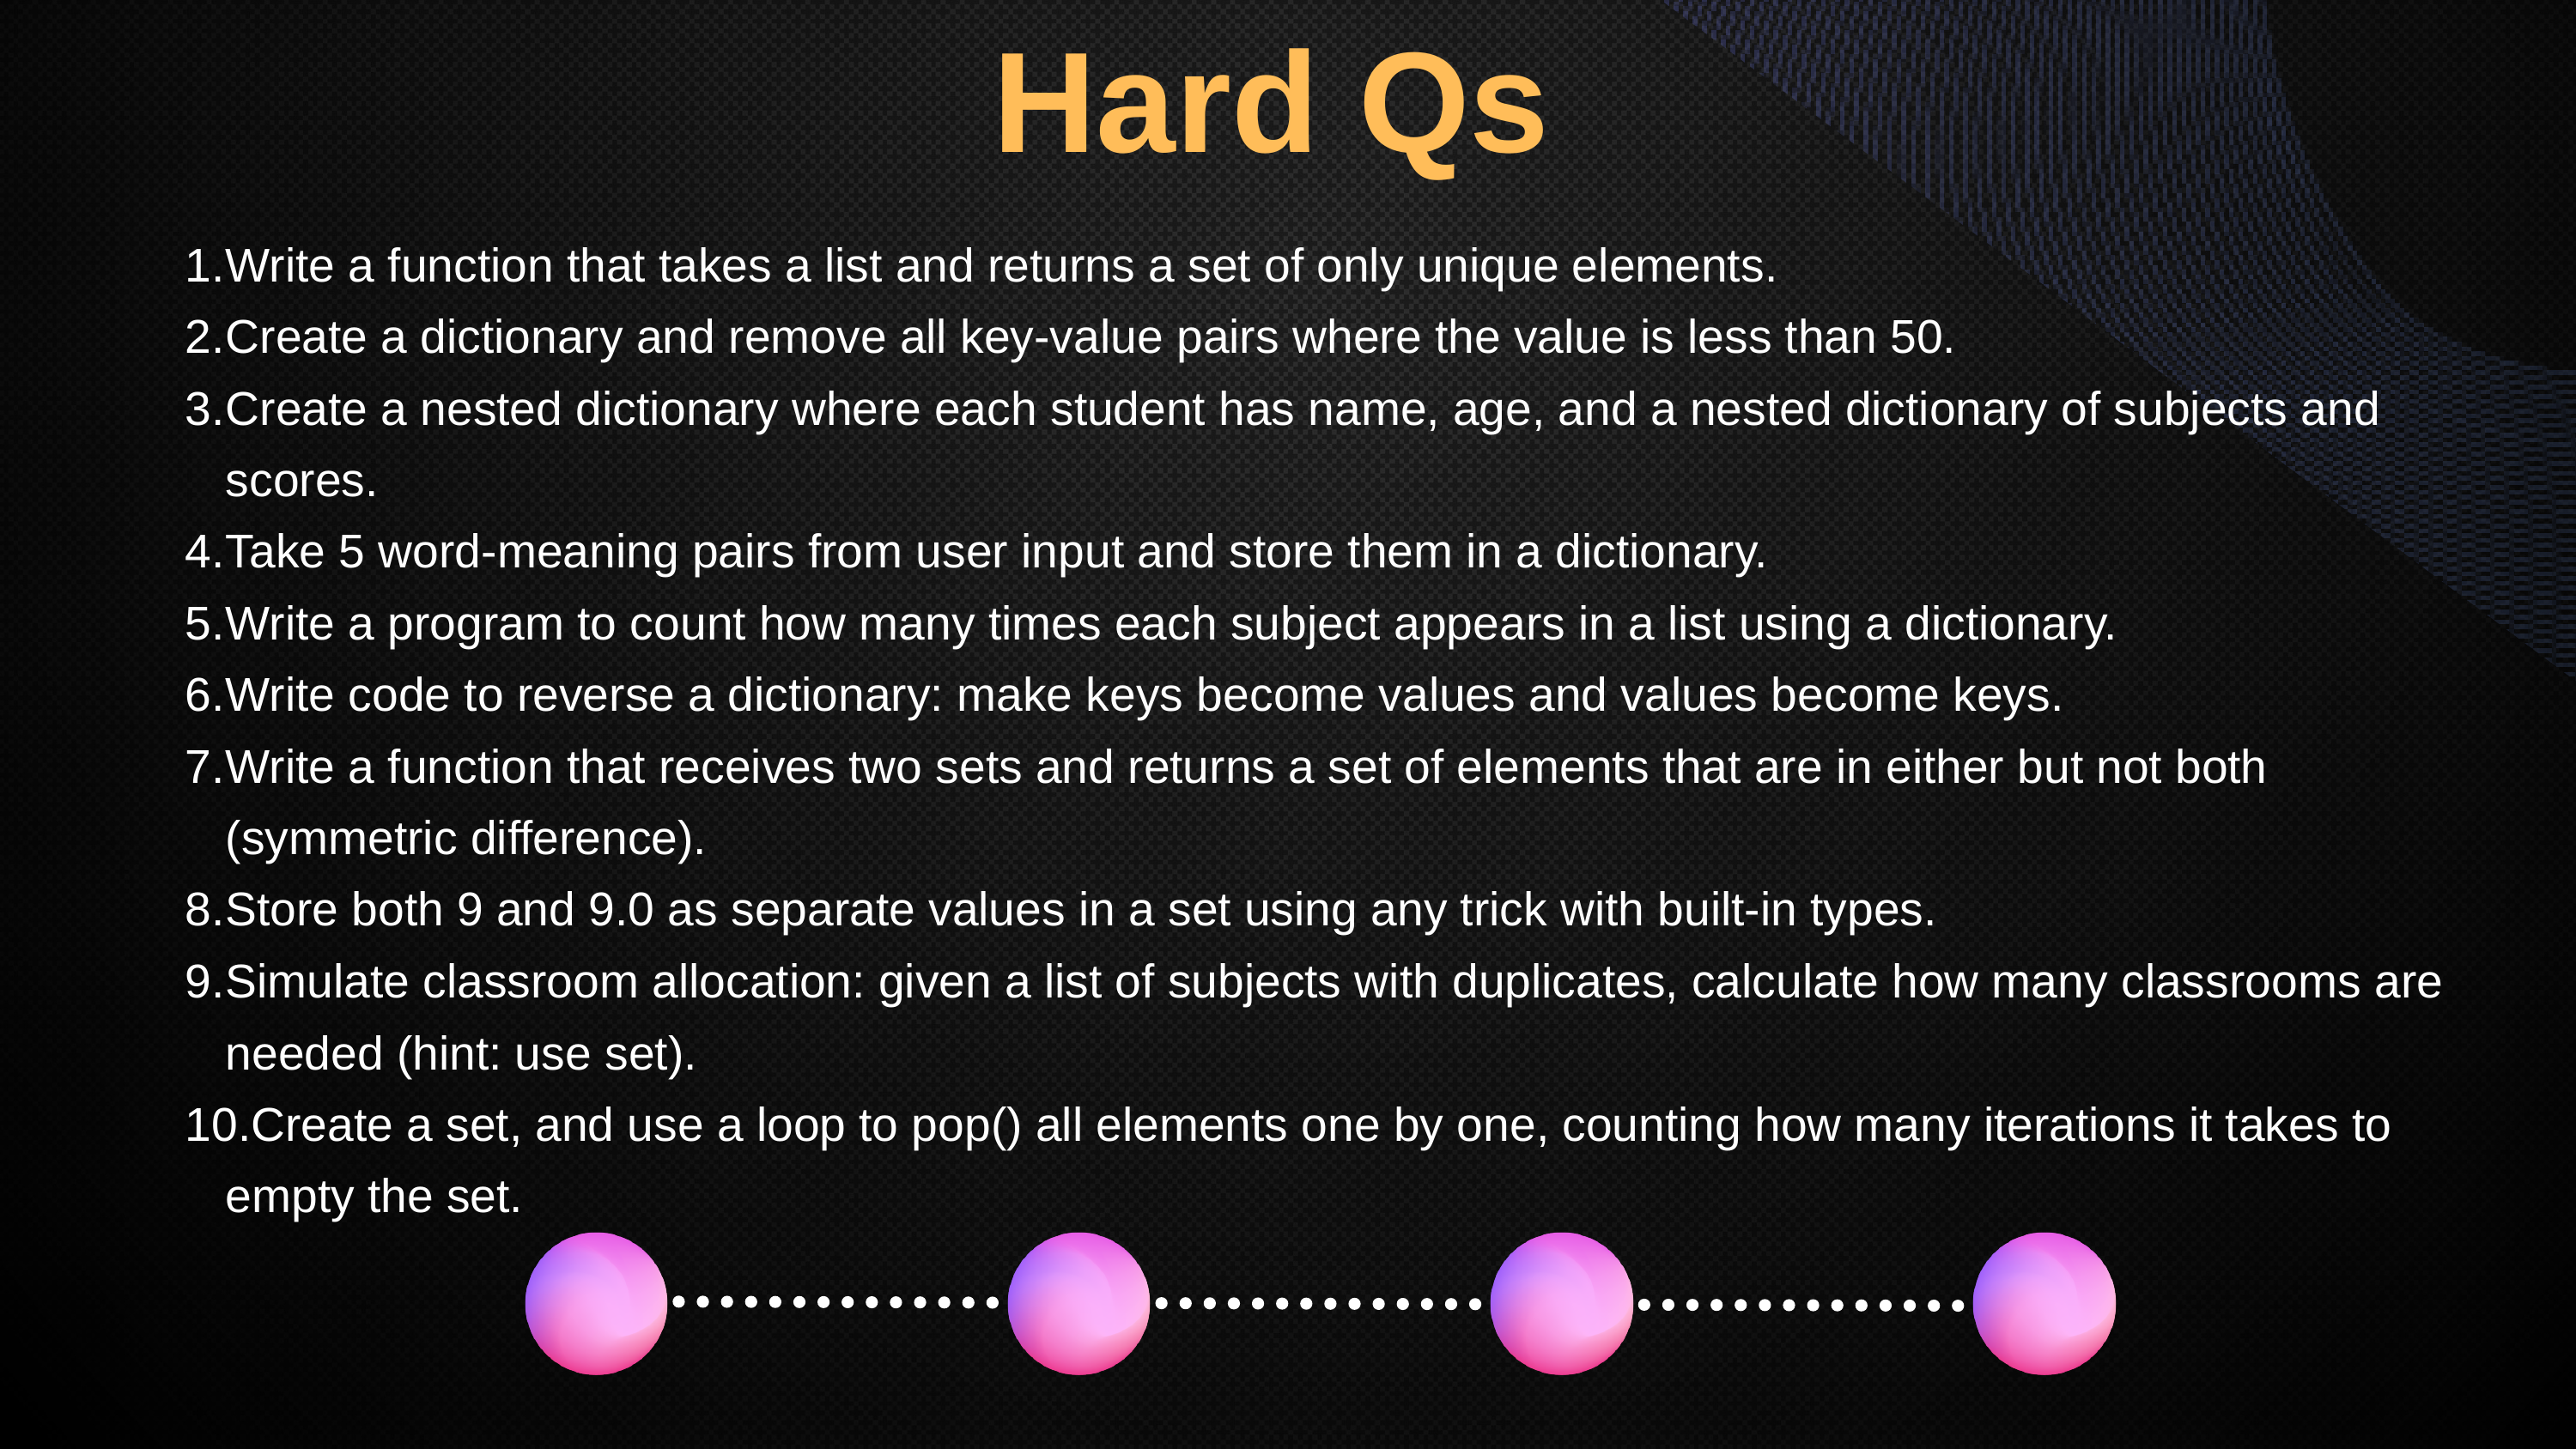

Hard Qs
Write a function that takes a list and returns a set of only unique elements.
Create a dictionary and remove all key-value pairs where the value is less than 50.
Create a nested dictionary where each student has name, age, and a nested dictionary of subjects and scores.
Take 5 word-meaning pairs from user input and store them in a dictionary.
Write a program to count how many times each subject appears in a list using a dictionary.
Write code to reverse a dictionary: make keys become values and values become keys.
Write a function that receives two sets and returns a set of elements that are in either but not both (symmetric difference).
Store both 9 and 9.0 as separate values in a set using any trick with built-in types.
Simulate classroom allocation: given a list of subjects with duplicates, calculate how many classrooms are needed (hint: use set).
Create a set, and use a loop to pop() all elements one by one, counting how many iterations it takes to empty the set.